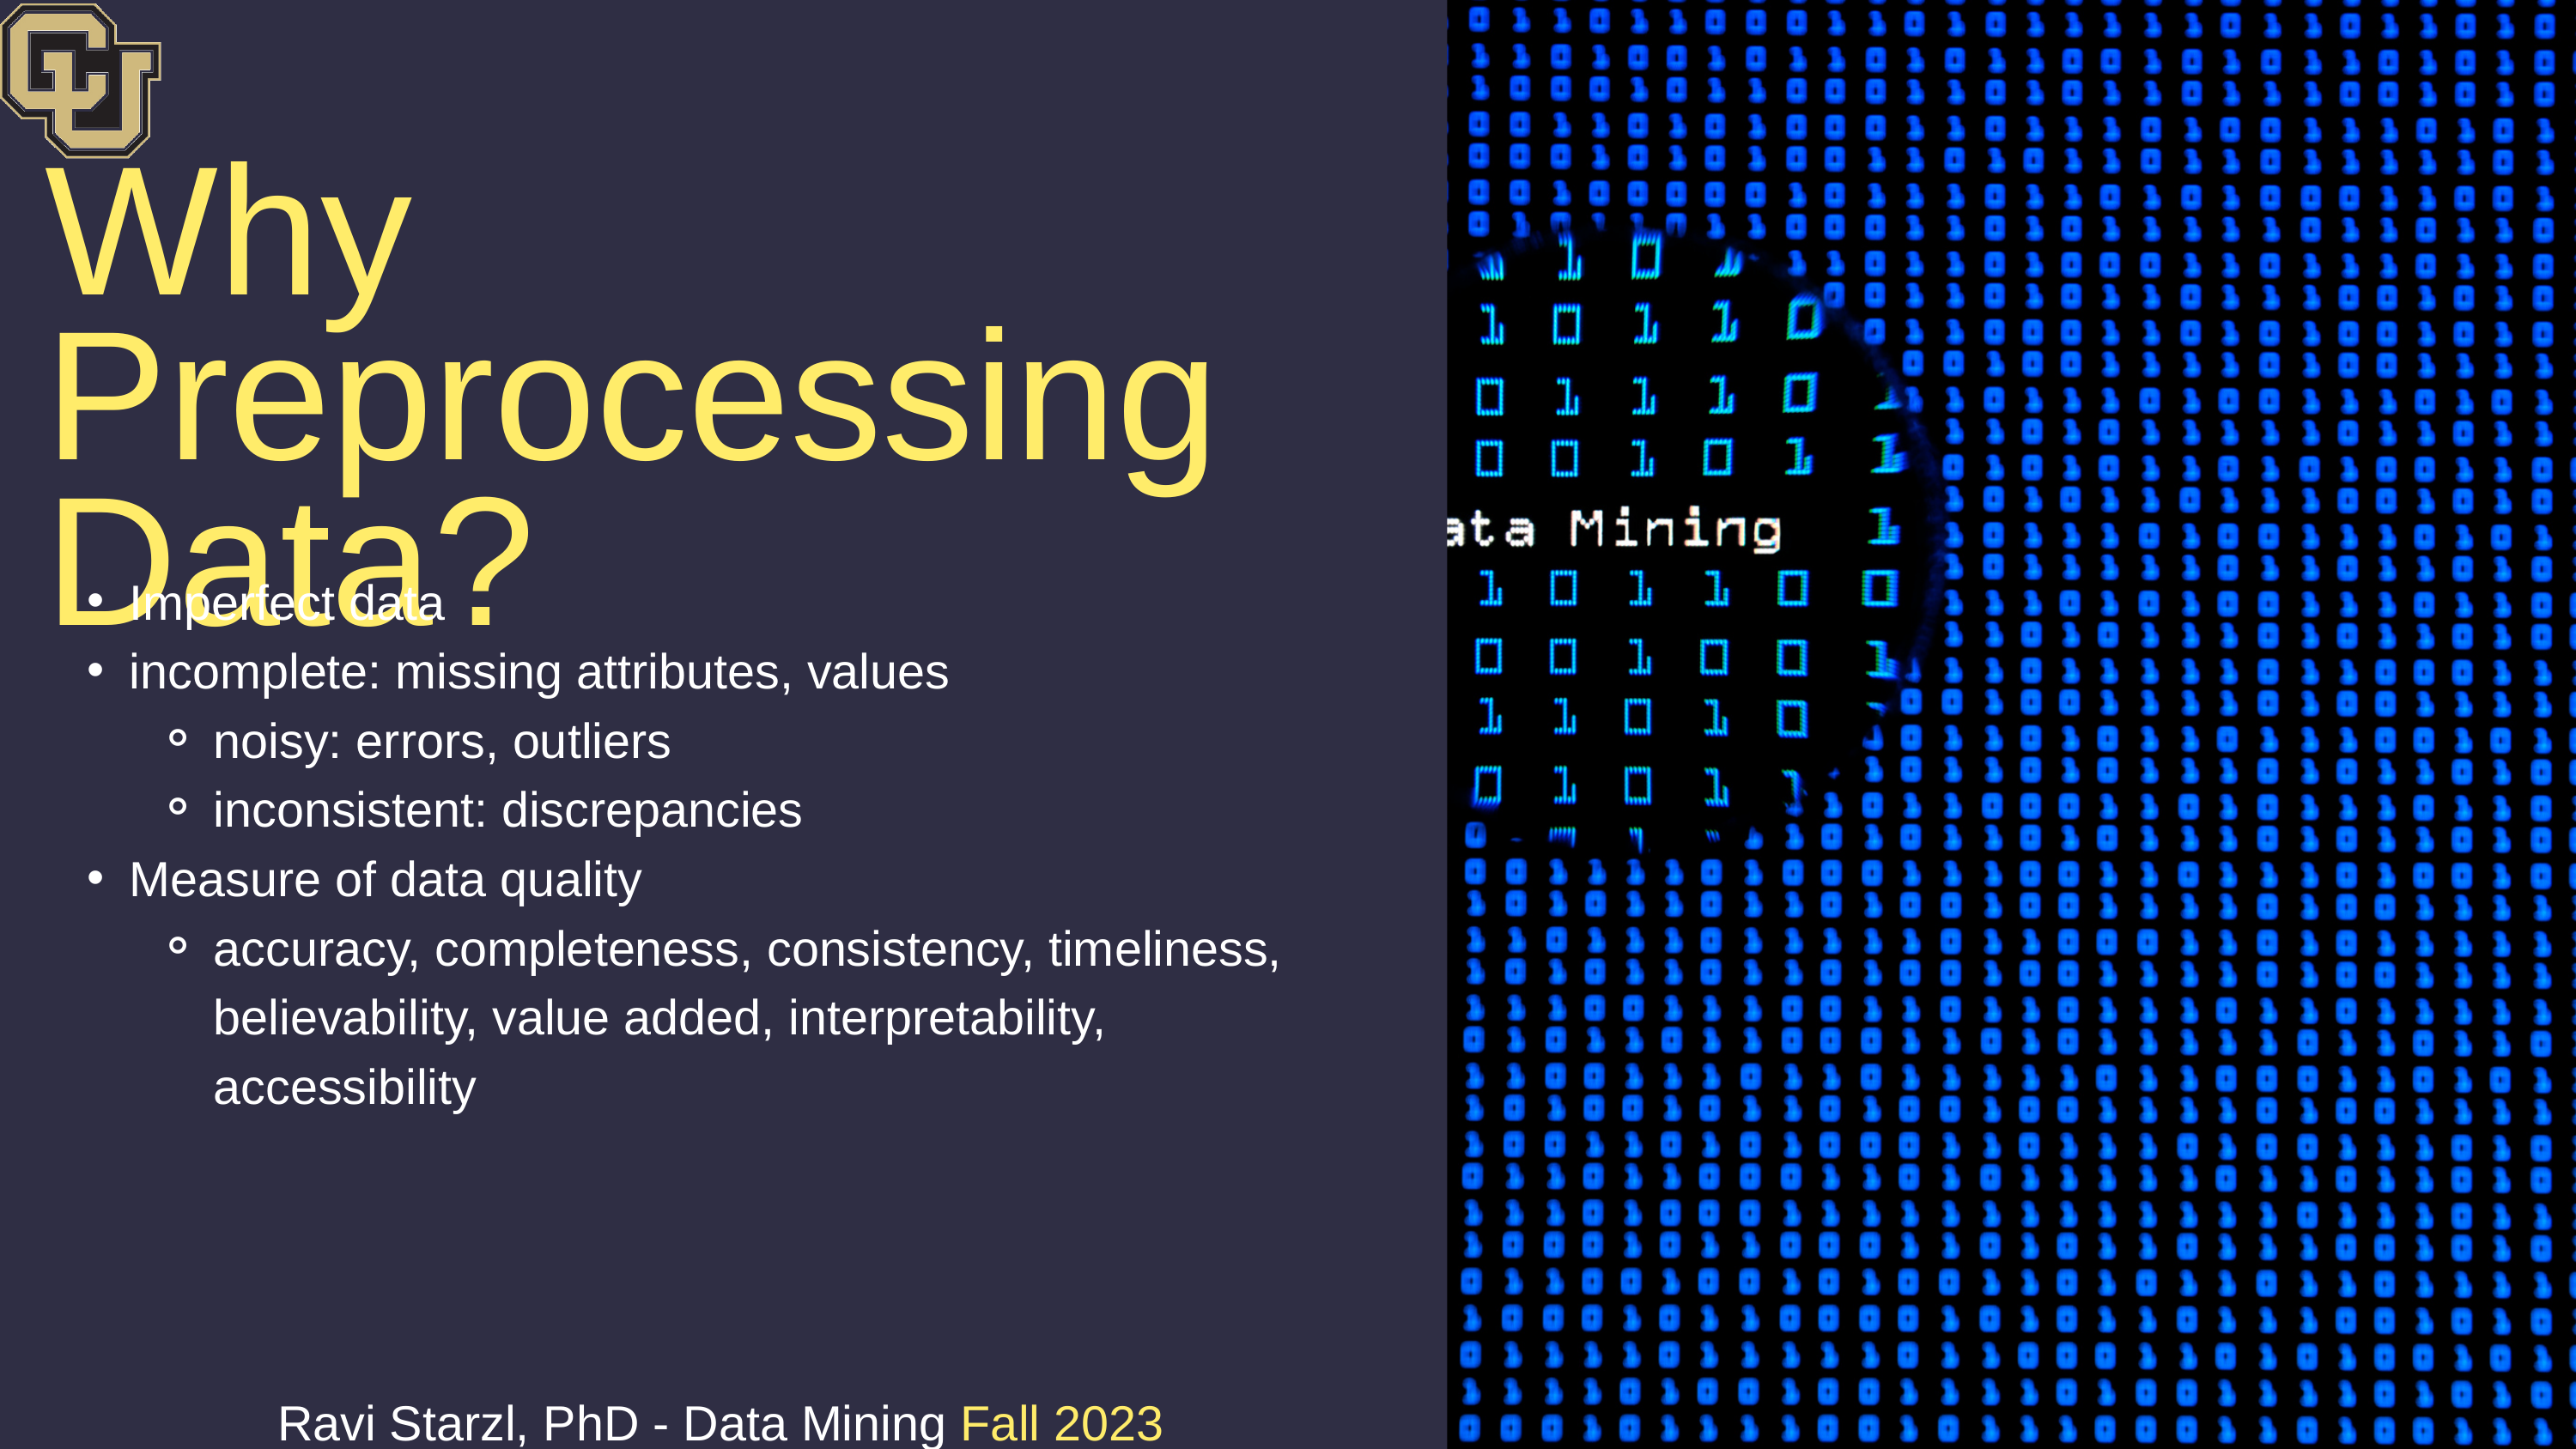

Why Preprocessing Data?
Imperfect data
incomplete: missing attributes, values
noisy: errors, outliers
inconsistent: discrepancies
Measure of data quality
accuracy, completeness, consistency, timeliness, believability, value added, interpretability, accessibility
Ravi Starzl, PhD - Data Mining Fall 2023